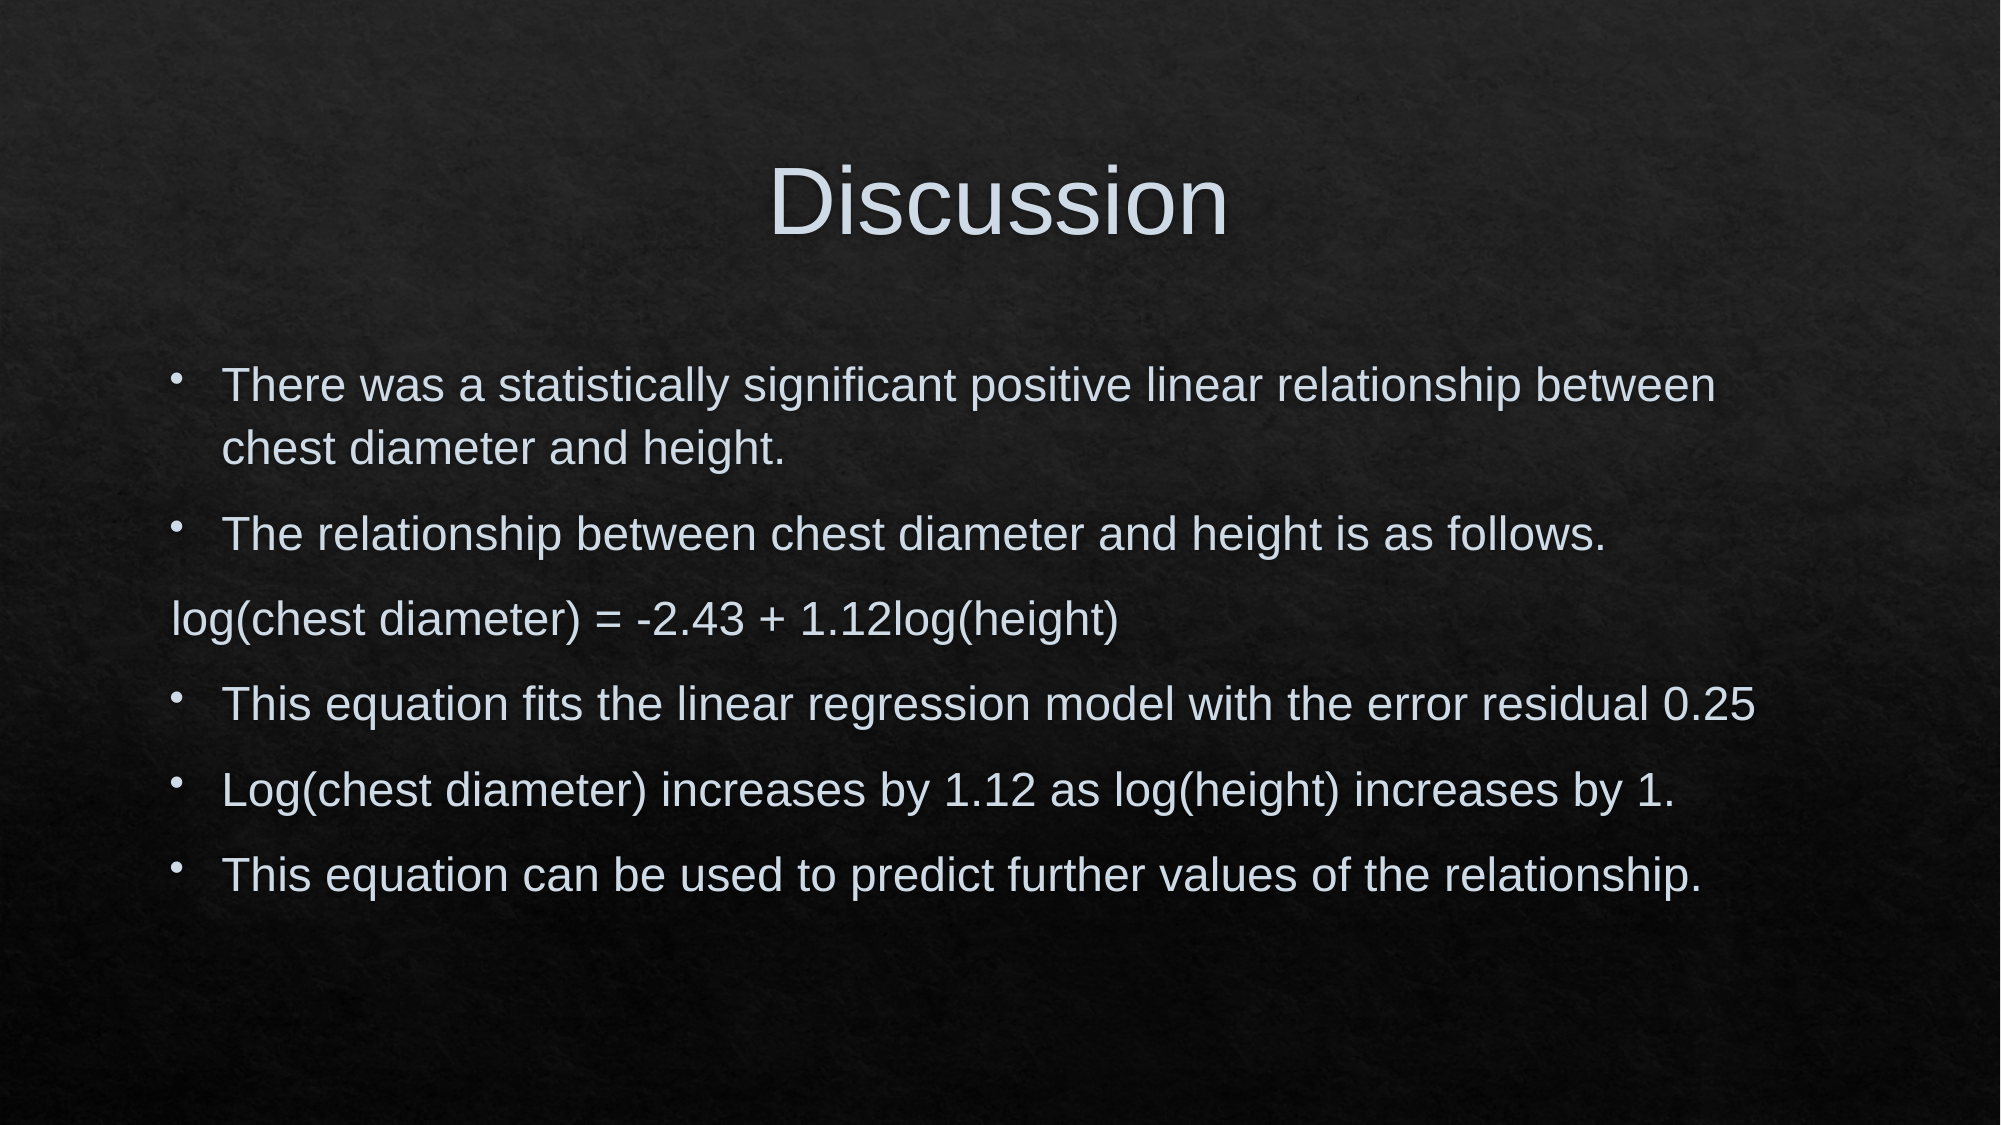

# Discussion
There was a statistically signiﬁcant positive linear relationship between chest diameter and height.
The relationship between chest diameter and height is as follows.
log(chest diameter) = -2.43 + 1.12log(height)
This equation fits the linear regression model with the error residual 0.25
Log(chest diameter) increases by 1.12 as log(height) increases by 1.
This equation can be used to predict further values of the relationship.